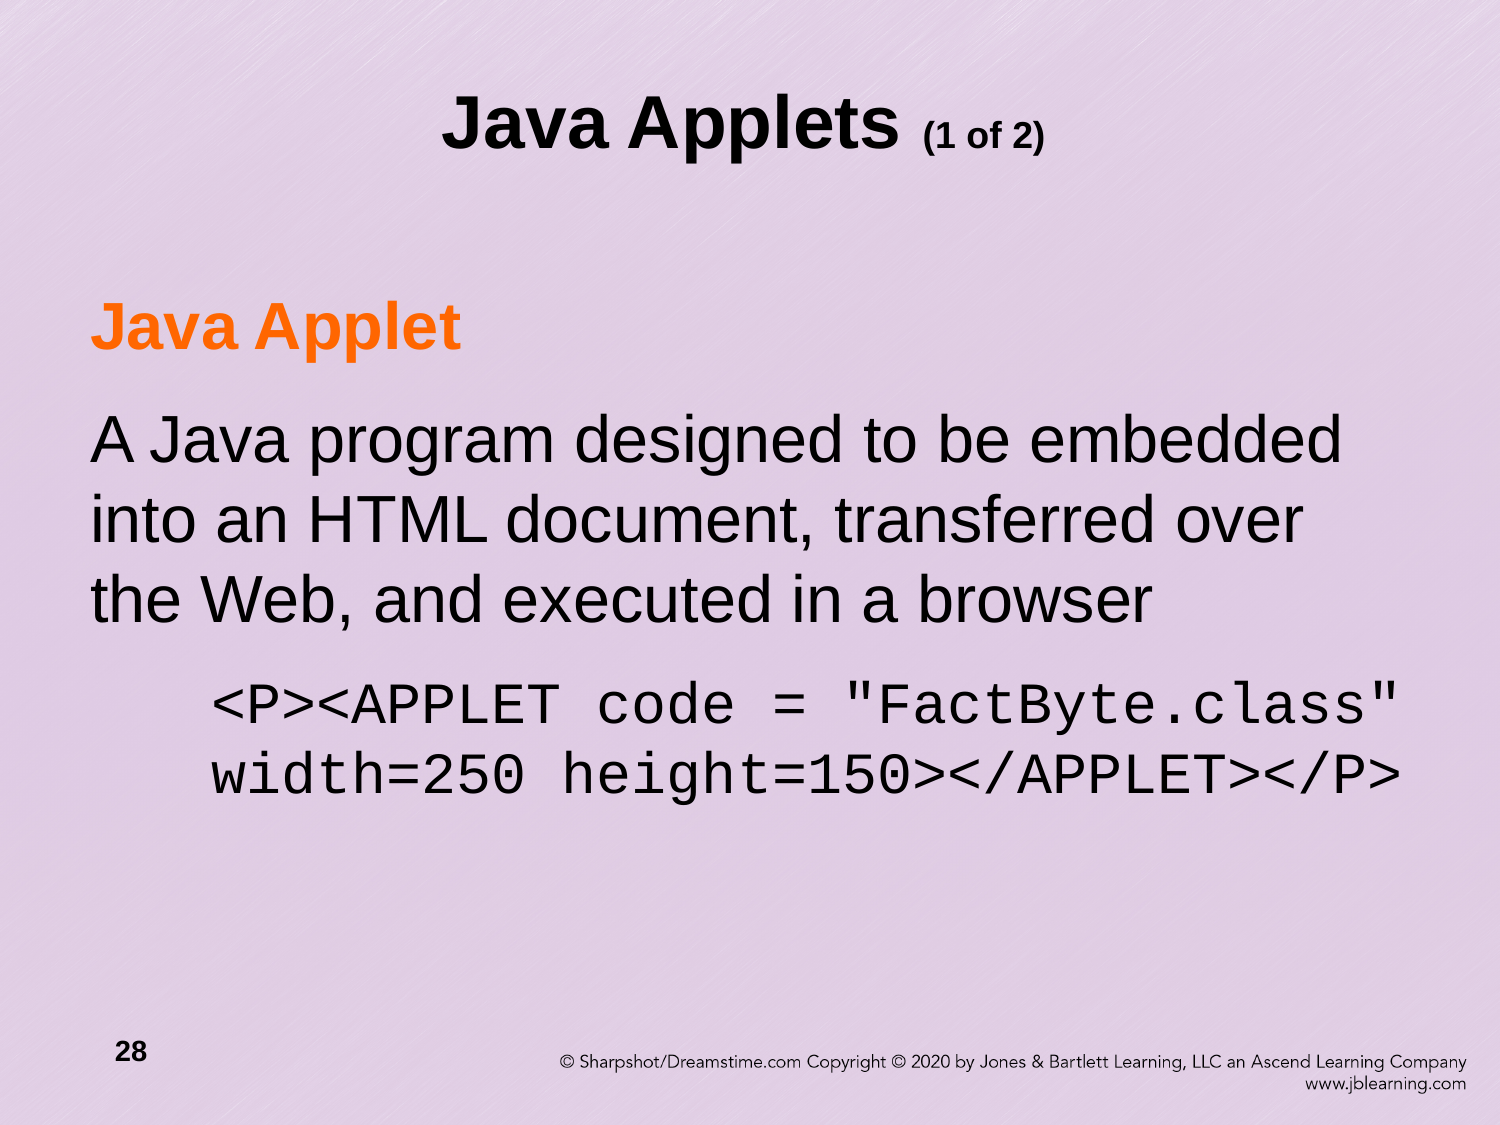

# Java Applets (1 of 2)
Java Applet
A Java program designed to be embedded into an HTML document, transferred over the Web, and executed in a browser
	<P><APPLET code = "FactByte.class" width=250 height=150></APPLET></P>
28